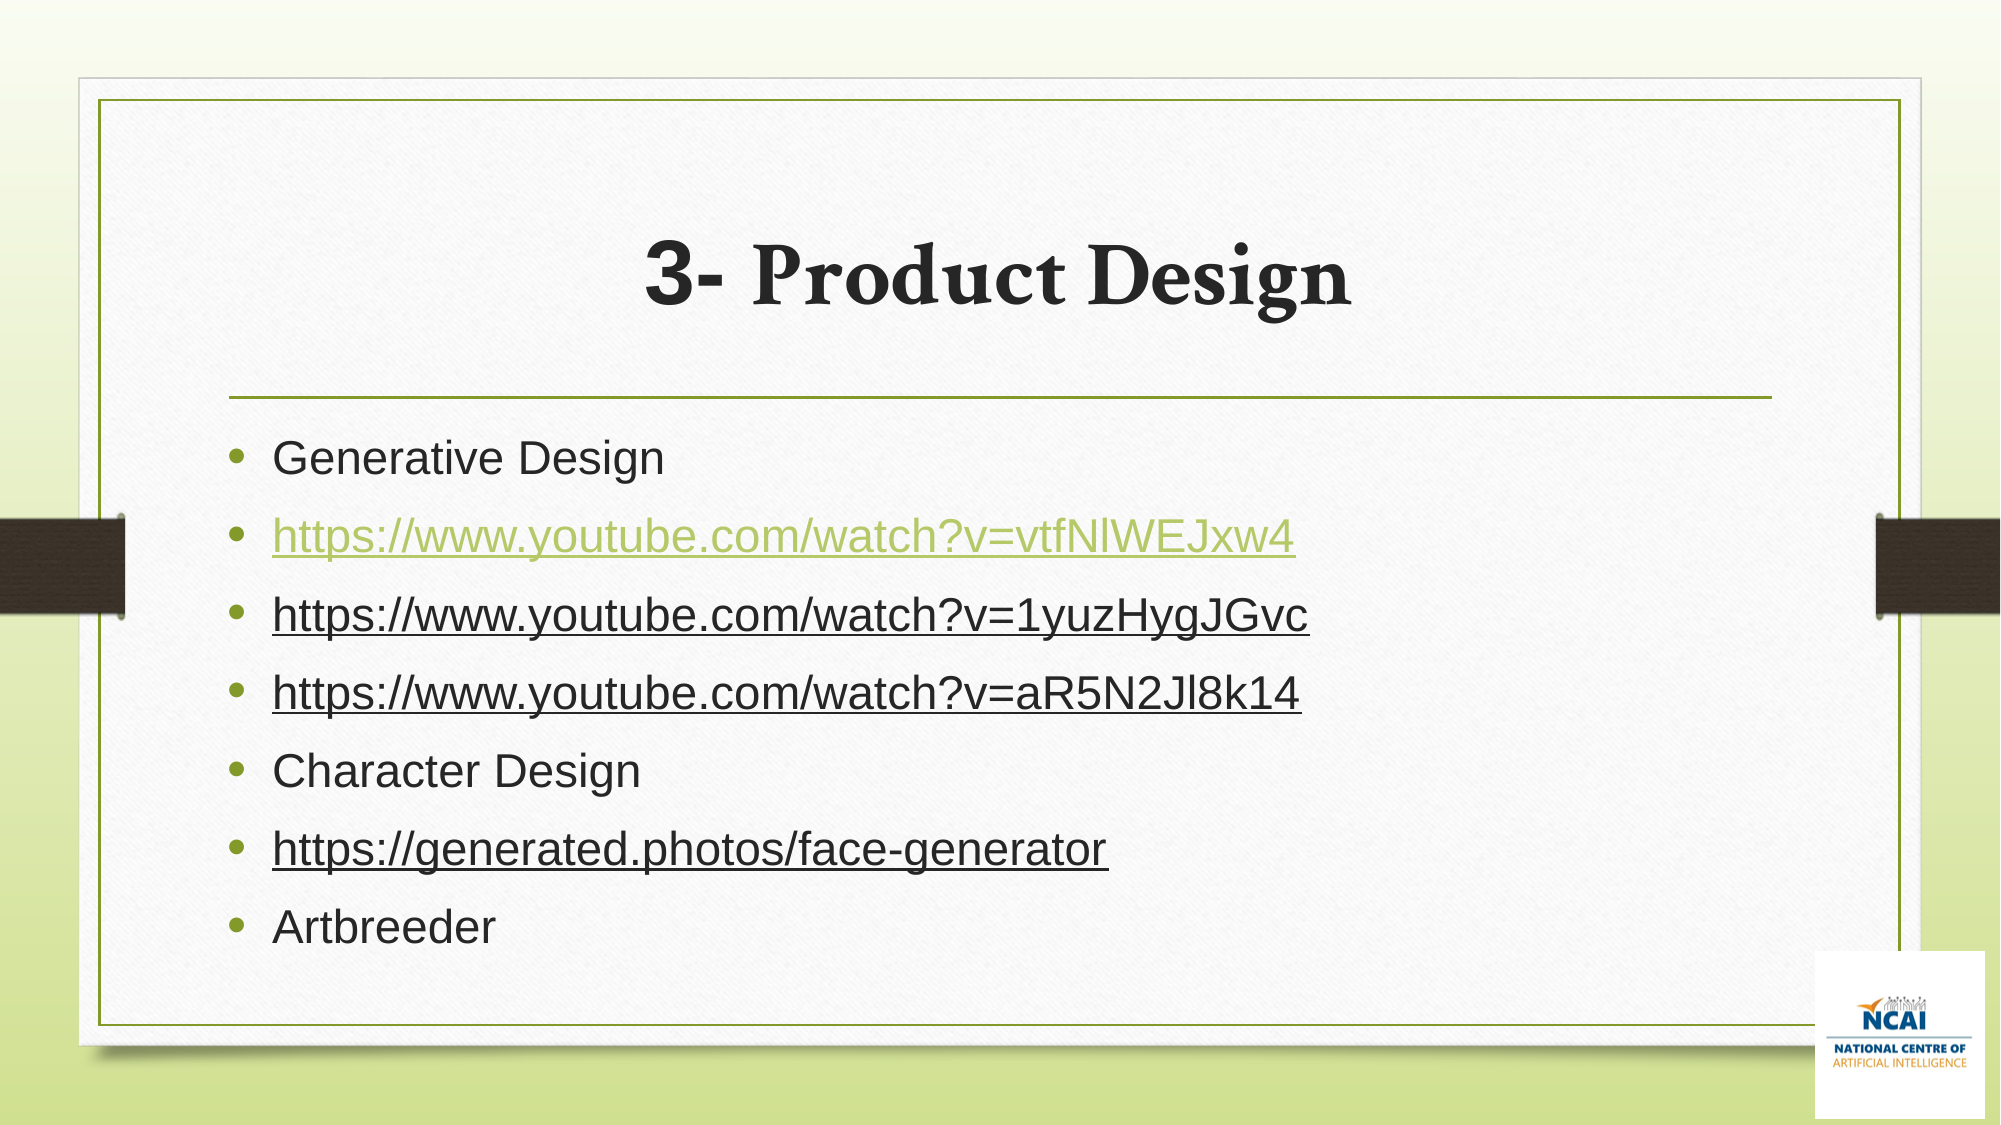

# 3- Product Design
Generative Design
https://www.youtube.com/watch?v=vtfNlWEJxw4
https://www.youtube.com/watch?v=1yuzHygJGvc
https://www.youtube.com/watch?v=aR5N2Jl8k14
Character Design
https://generated.photos/face-generator
Artbreeder